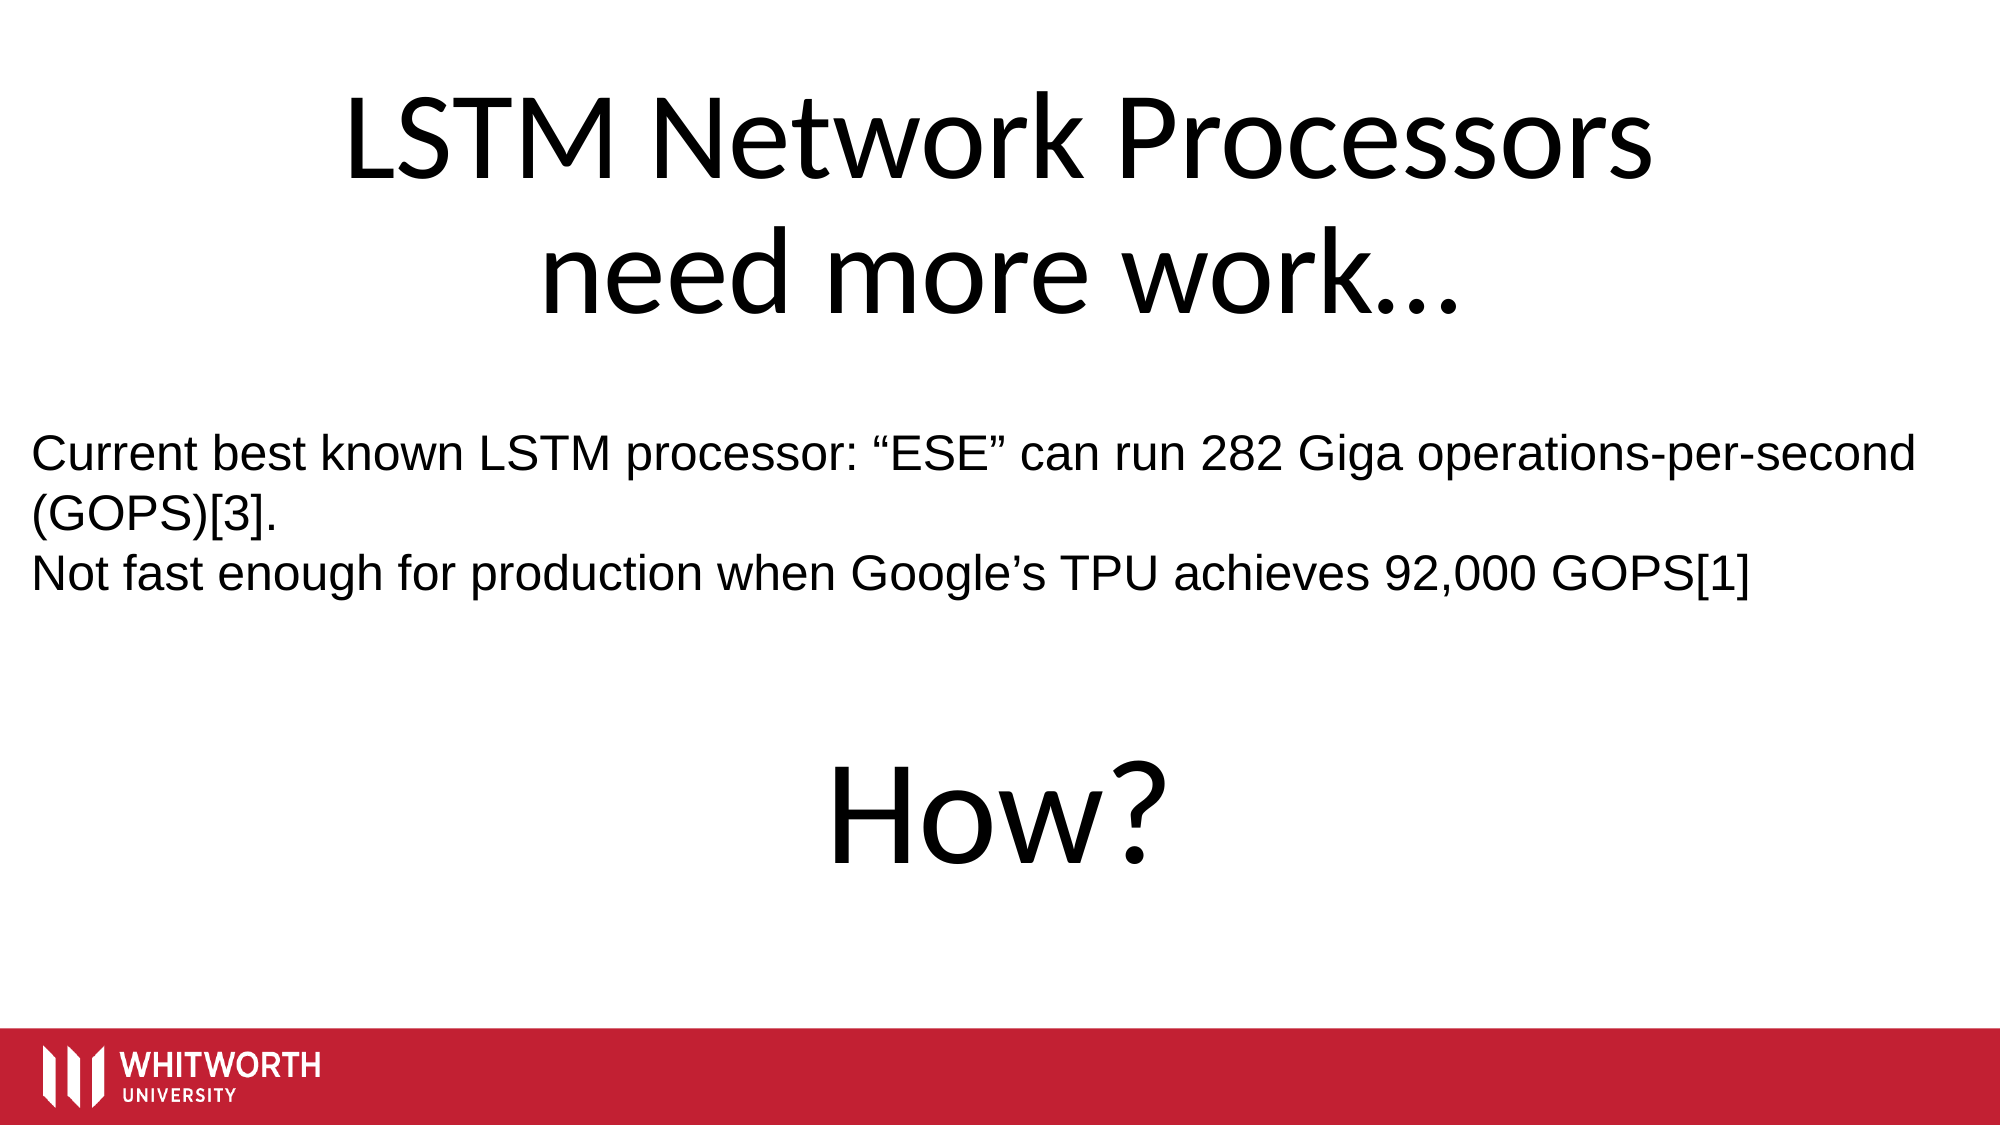

# LSTM Network Processors need more work…
Current best known LSTM processor: “ESE” can run 282 Giga operations-per-second (GOPS)[3].
Not fast enough for production when Google’s TPU achieves 92,000 GOPS[1]
How?